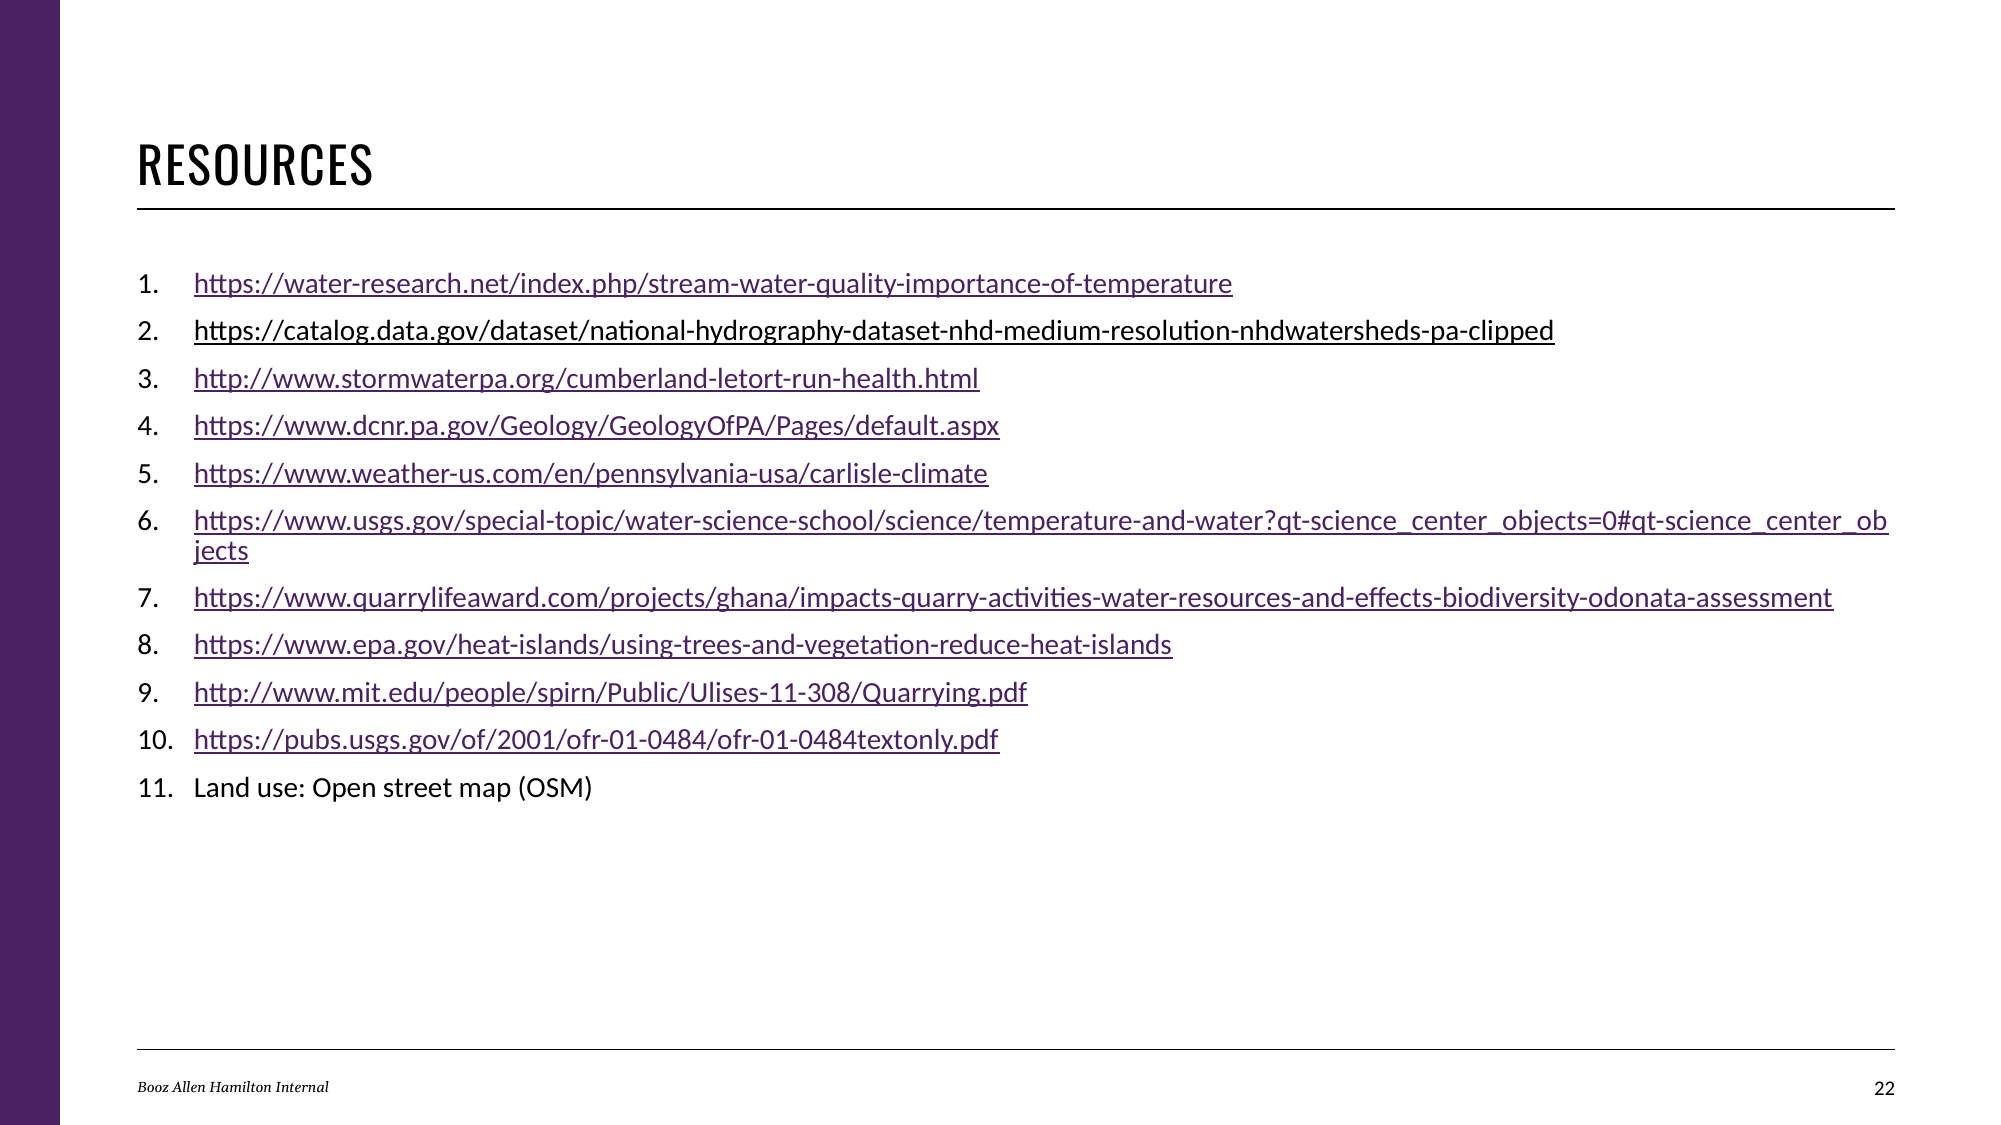

# Resources
https://water-research.net/index.php/stream-water-quality-importance-of-temperature
https://catalog.data.gov/dataset/national-hydrography-dataset-nhd-medium-resolution-nhdwatersheds-pa-clipped
http://www.stormwaterpa.org/cumberland-letort-run-health.html
https://www.dcnr.pa.gov/Geology/GeologyOfPA/Pages/default.aspx
https://www.weather-us.com/en/pennsylvania-usa/carlisle-climate
https://www.usgs.gov/special-topic/water-science-school/science/temperature-and-water?qt-science_center_objects=0#qt-science_center_objects
https://www.quarrylifeaward.com/projects/ghana/impacts-quarry-activities-water-resources-and-effects-biodiversity-odonata-assessment
https://www.epa.gov/heat-islands/using-trees-and-vegetation-reduce-heat-islands
http://www.mit.edu/people/spirn/Public/Ulises-11-308/Quarrying.pdf
https://pubs.usgs.gov/of/2001/ofr-01-0484/ofr-01-0484textonly.pdf
Land use: Open street map (OSM)

Booz Allen Hamilton Internal
22